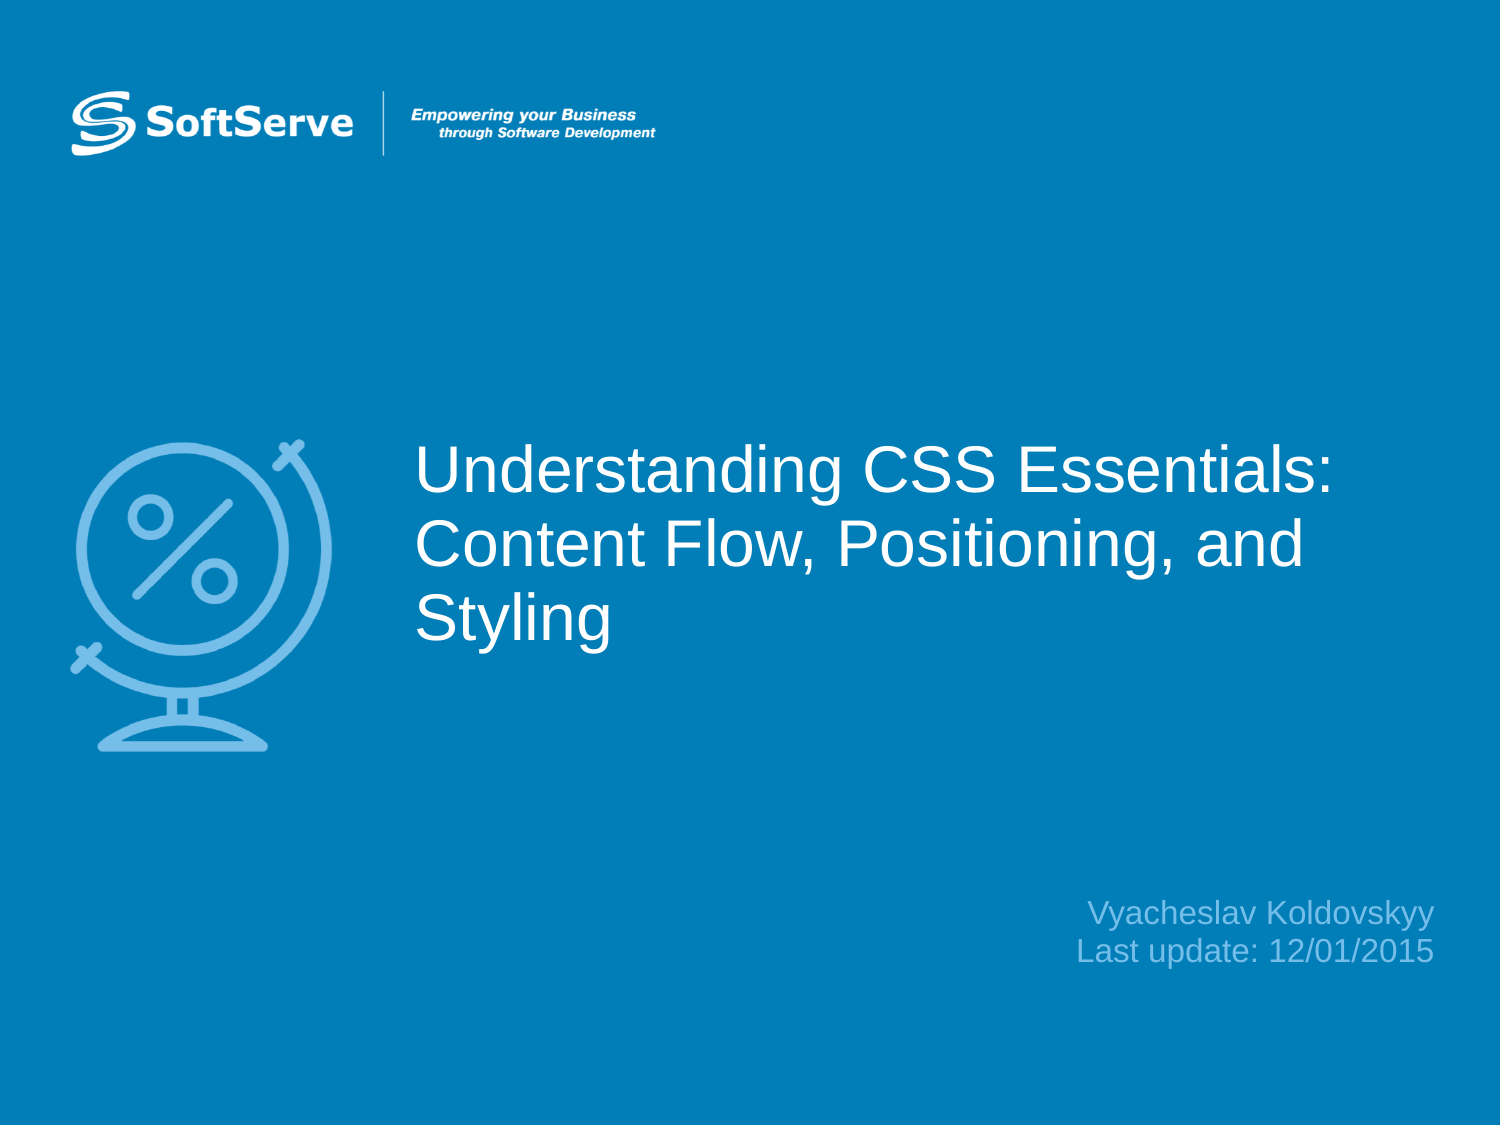

# Understanding CSS Essentials: Content Flow, Positioning, and Styling
Vyacheslav Koldovskyy
Last update: 12/01/2015